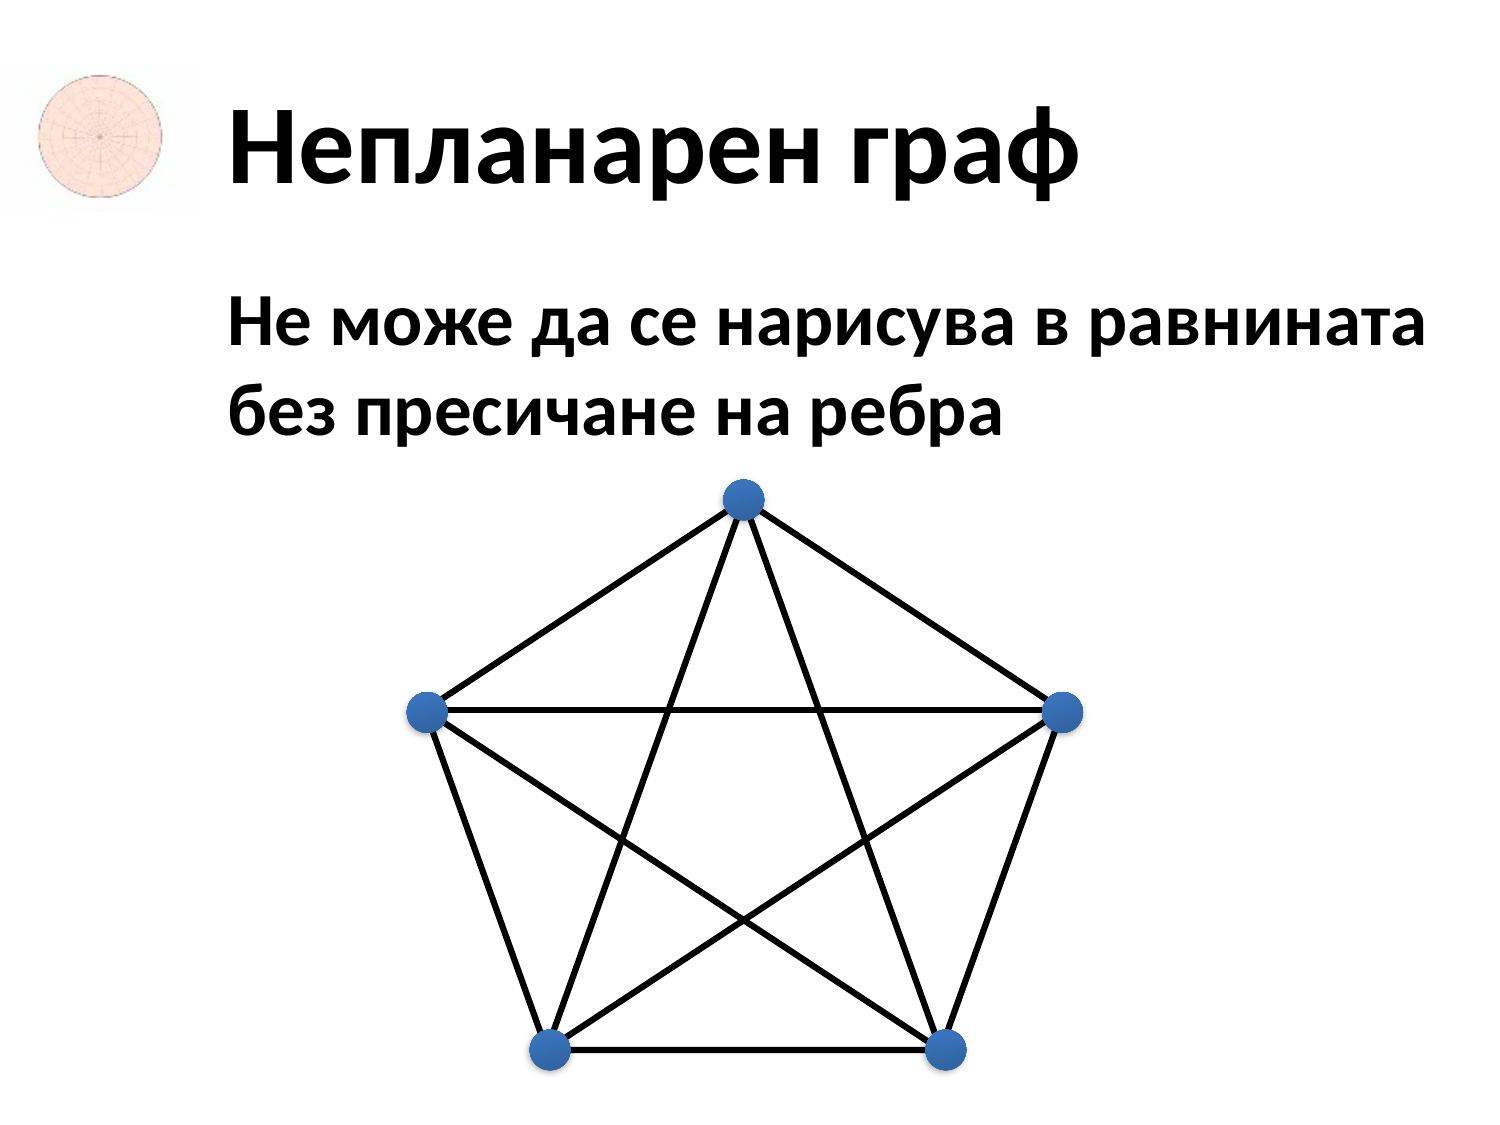

# Непланарен граф
Не може да се нарисува в равнината без пресичане на ребра